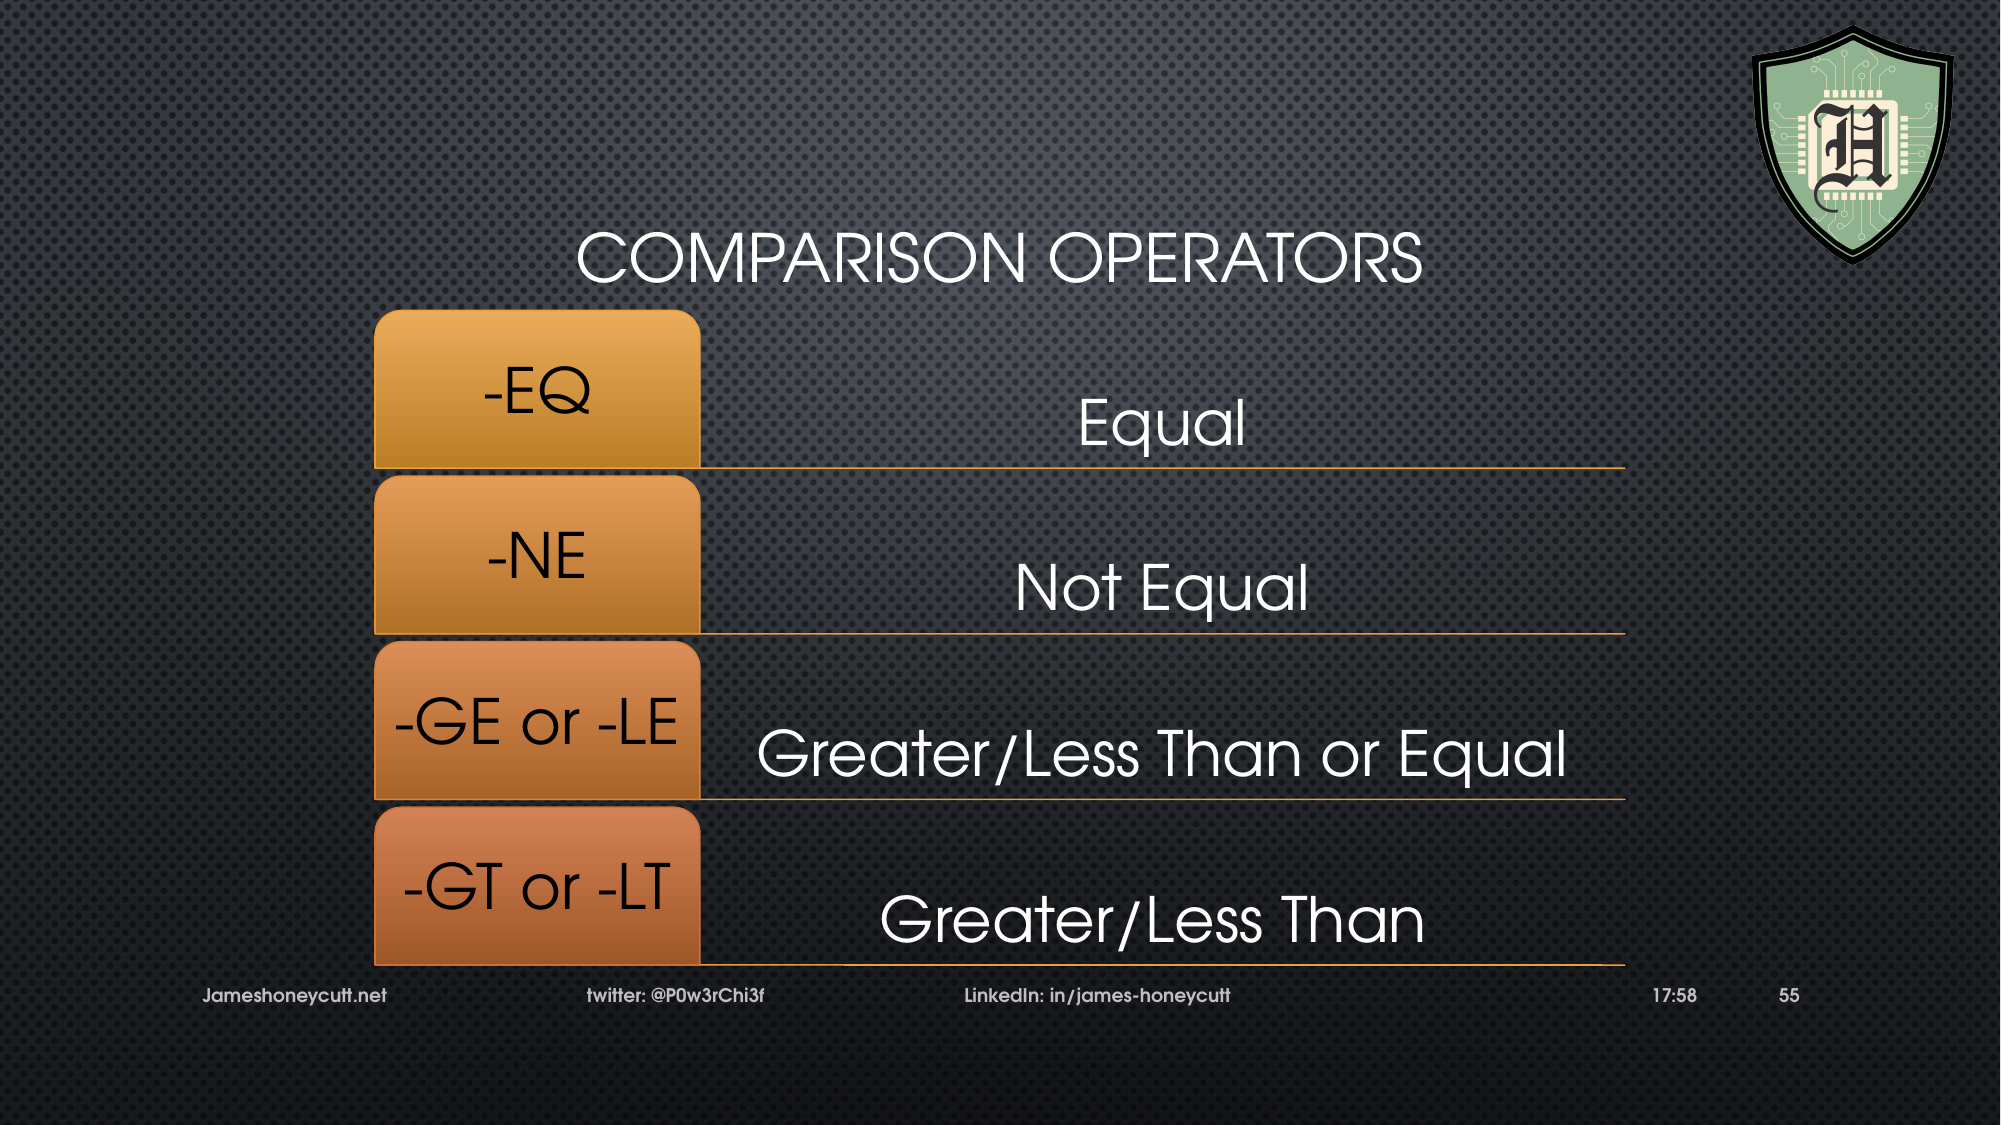

# Comparison Operators
Equal
-EQ
Not Equal
-NE
Greater/Less Than or Equal
-GE or -LE
Greater/Less Than
-GT or -LT
Jameshoneycutt.net                                      twitter: @P0w3rChi3f                                      LinkedIn: in/james-honeycutt
17:58
55